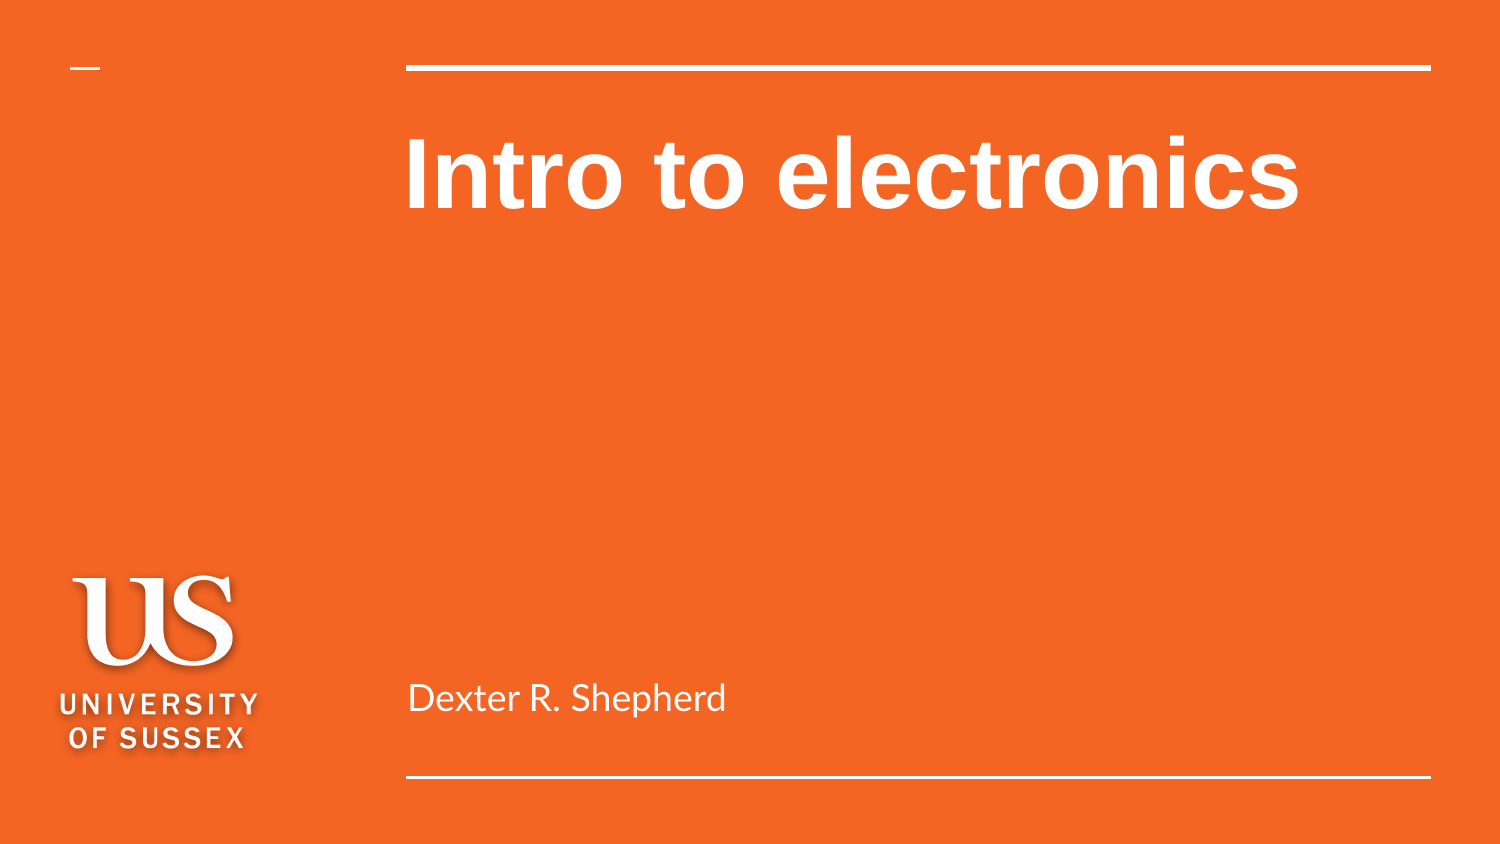

# Intro to electronics
Dexter R. Shepherd